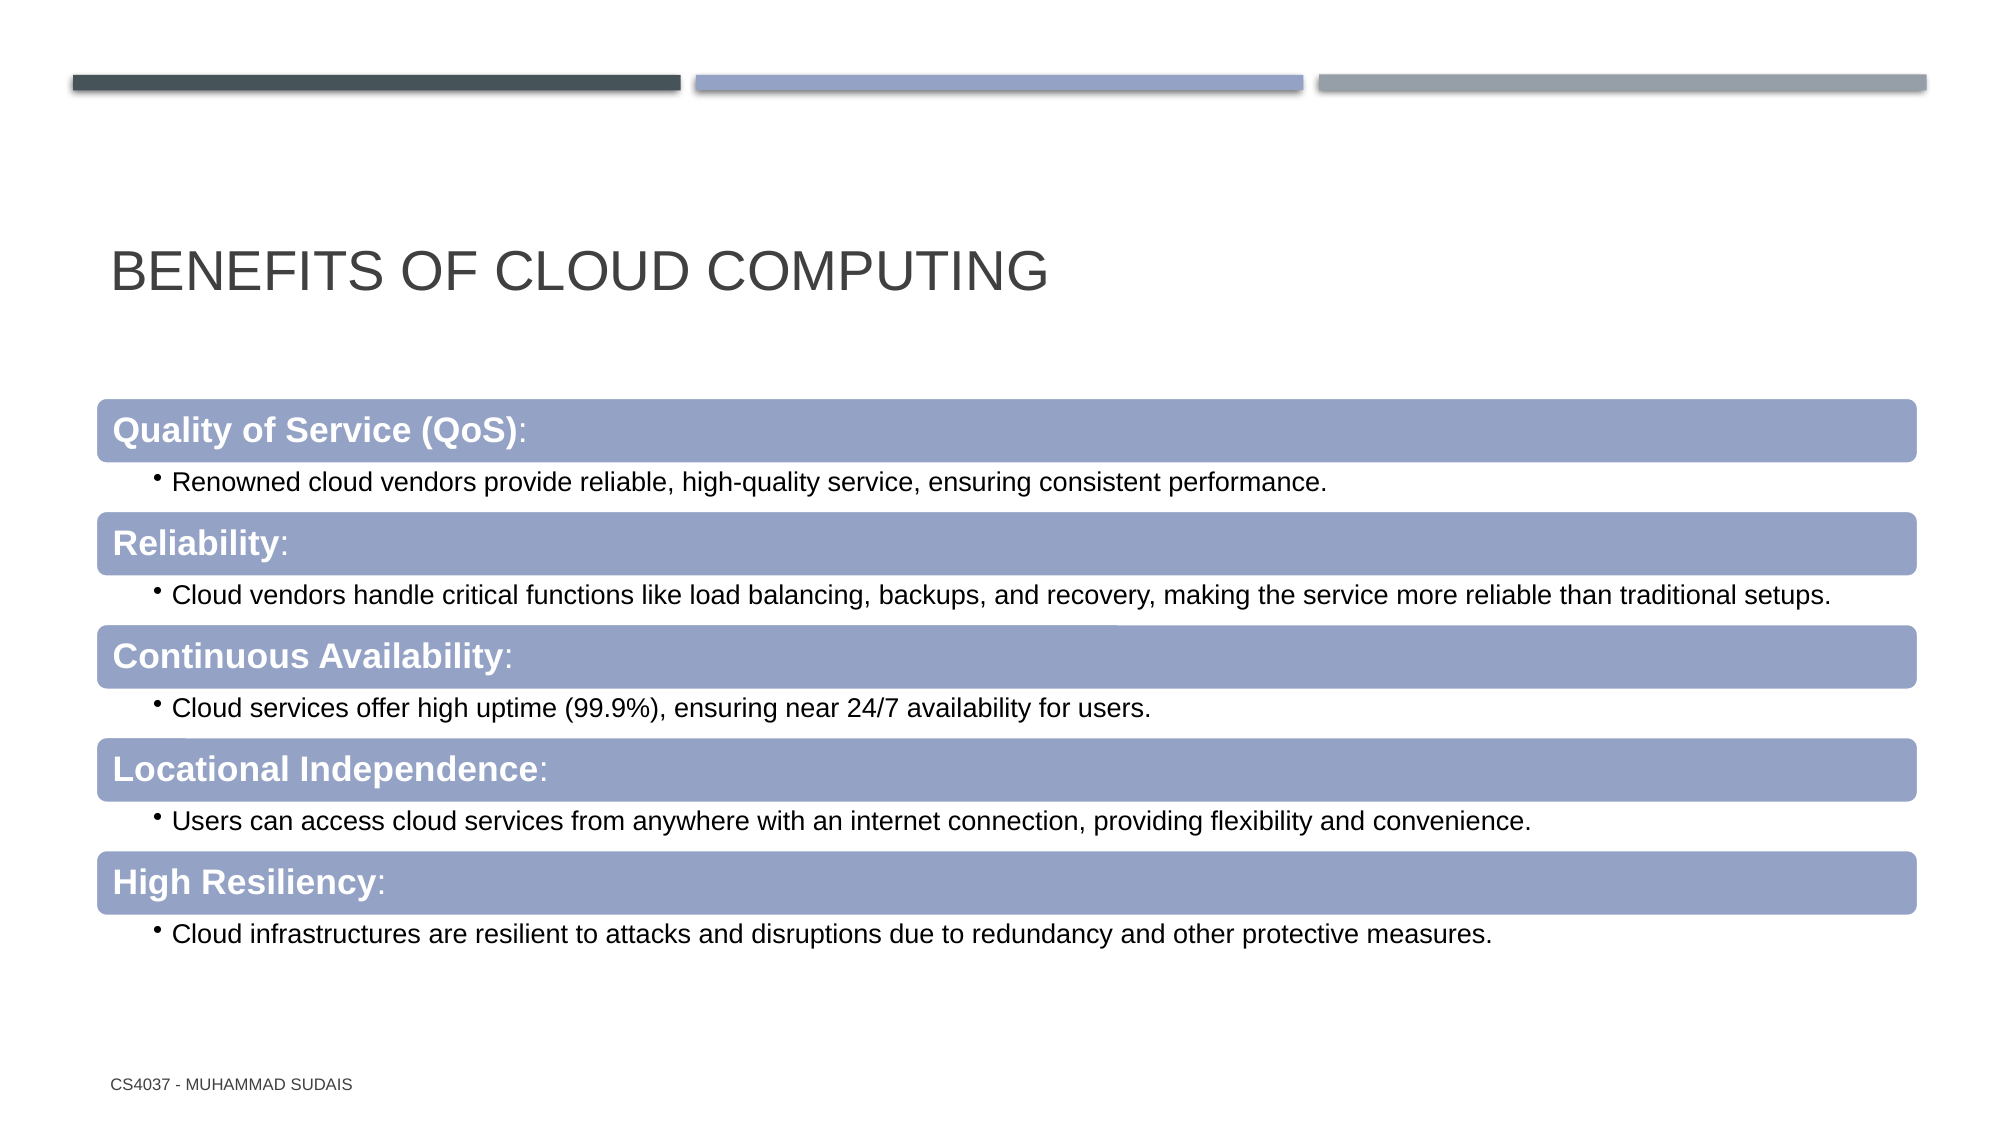

# BENEFITS OF CLOUD COMPUTING
Quality of Service (QoS):
Renowned cloud vendors provide reliable, high-quality service, ensuring consistent performance.
Reliability:
Cloud vendors handle critical functions like load balancing, backups, and recovery, making the service more reliable than traditional setups.
Continuous Availability:
Cloud services offer high uptime (99.9%), ensuring near 24/7 availability for users.
Locational Independence:
Users can access cloud services from anywhere with an internet connection, providing flexibility and convenience.
High Resiliency:
Cloud infrastructures are resilient to attacks and disruptions due to redundancy and other protective measures.
CS4037 - Muhammad Sudais